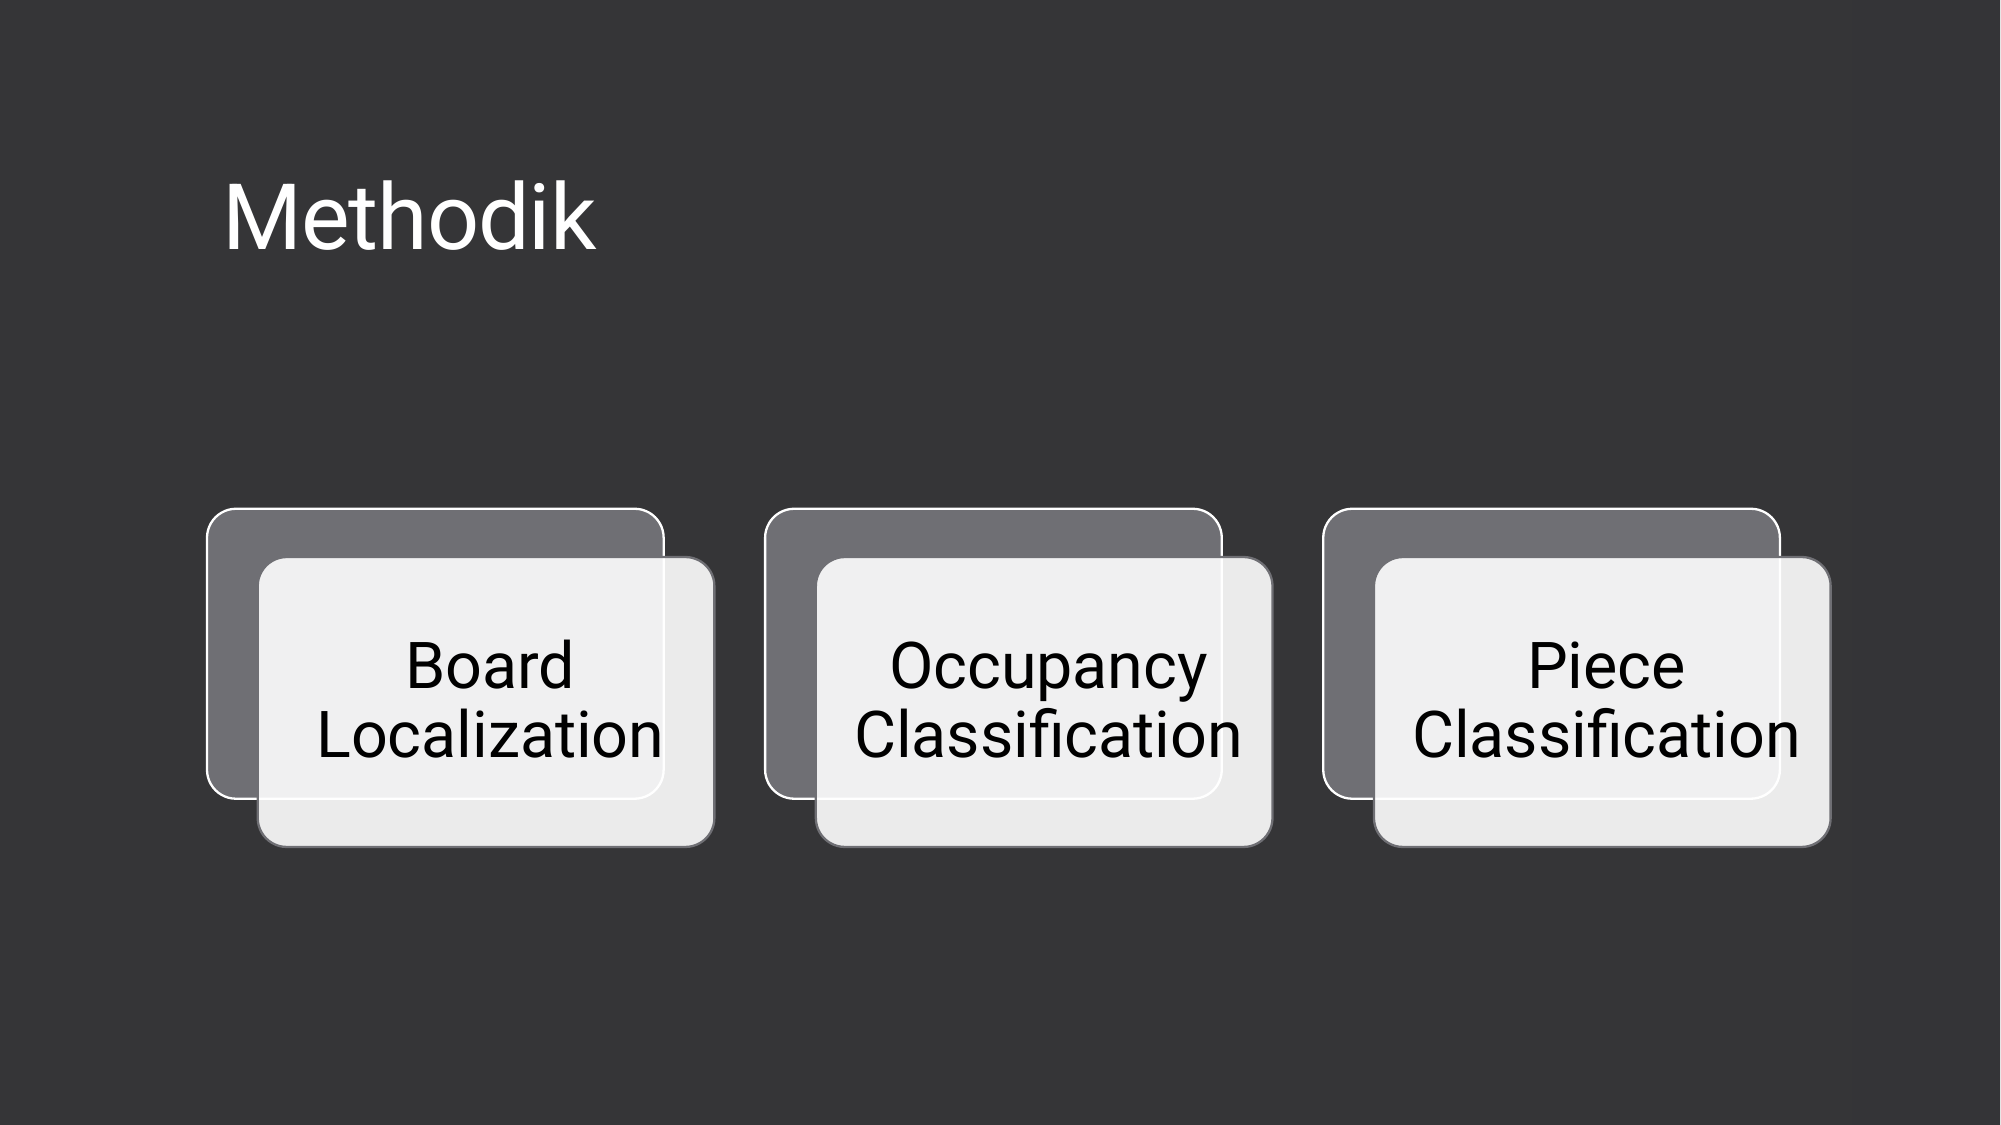

# Methodik
Board Localization
Occupancy Classification
Piece Classification